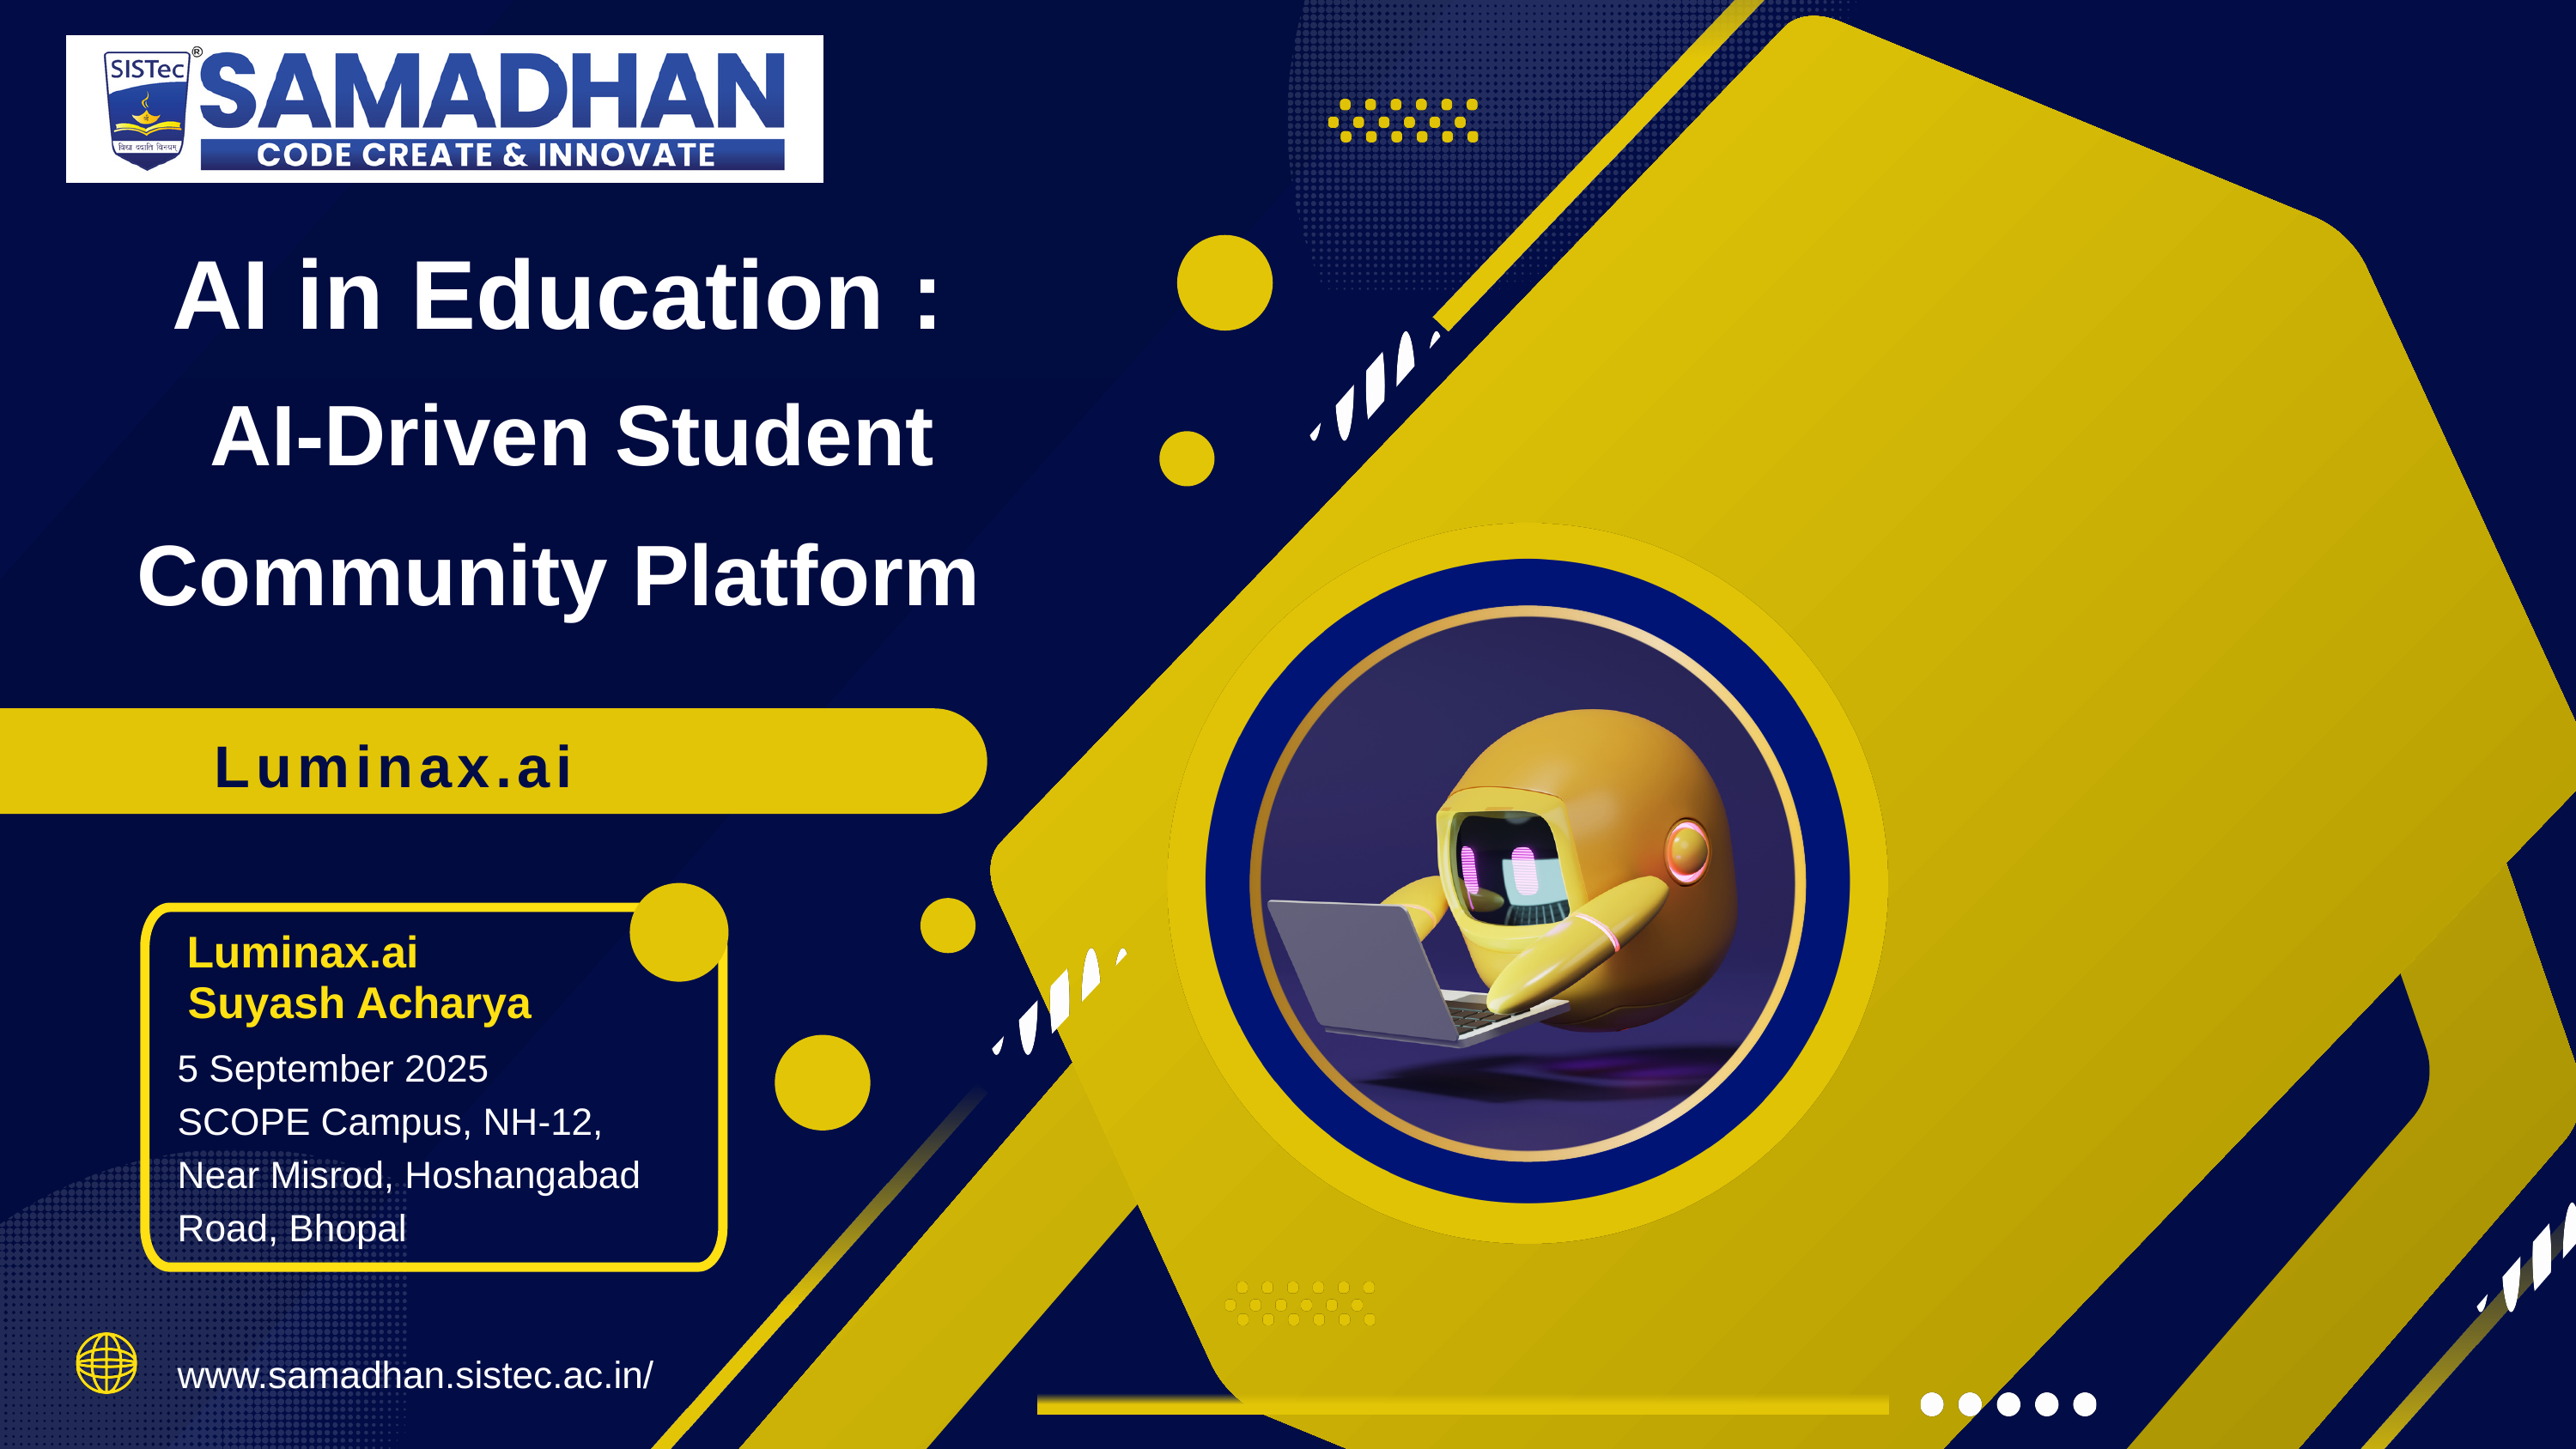

AI in Education :
 AI-Driven Student Community Platform

Luminax.ai

Luminax.ai
Suyash Acharya

5 September 2025

SCOPE Campus, NH-12, Near Misrod, Hoshangabad Road, Bhopal

www.samadhan.sistec.ac.in/